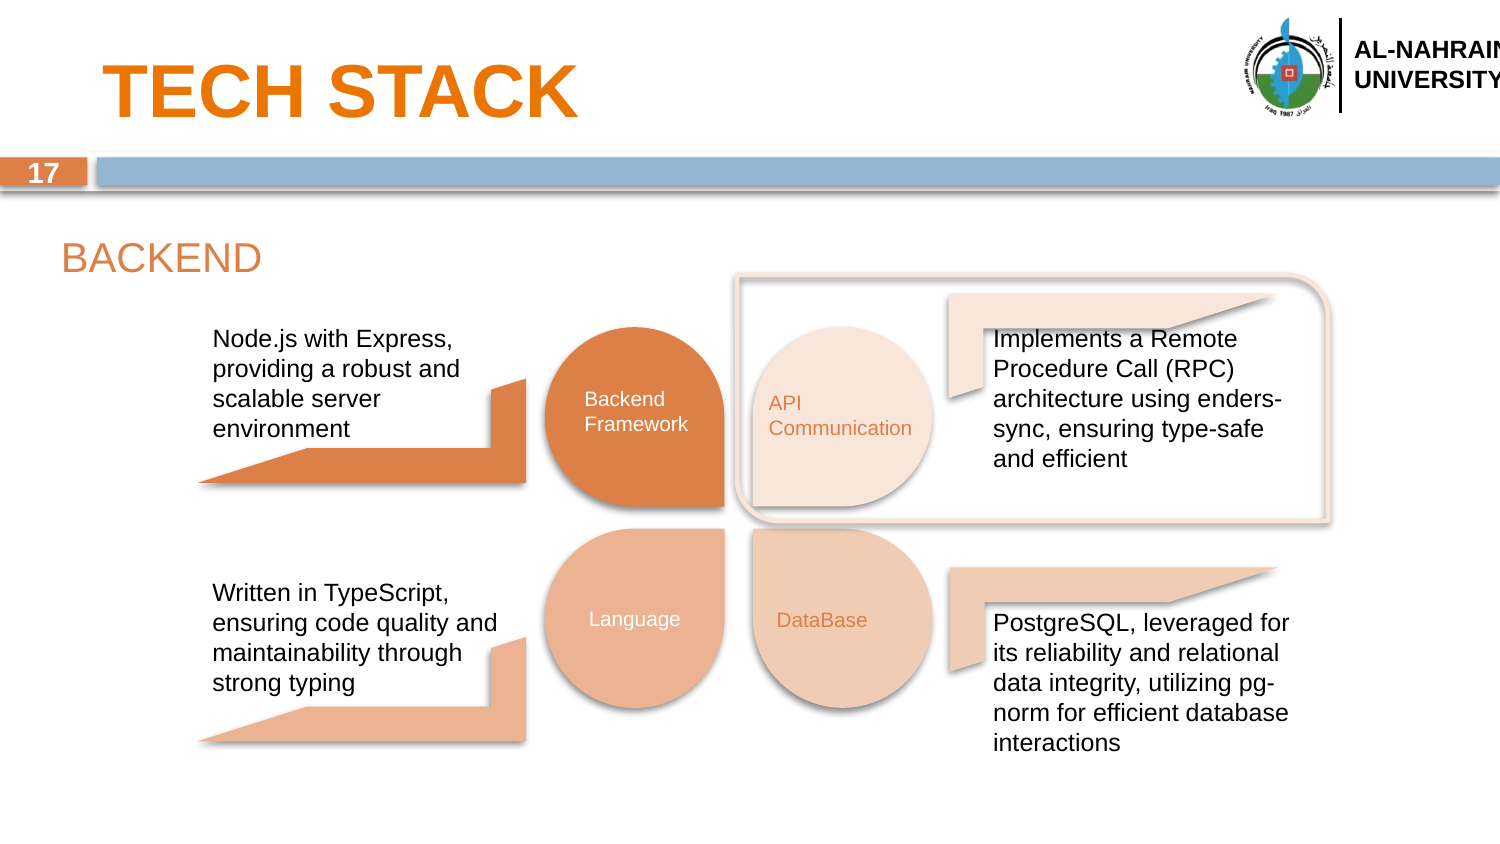

# TECH STACK

17
BACKEND

Node.js with Express, providing a robust and scalable server environment
Implements a Remote Procedure Call (RPC) architecture using enders-sync, ensuring type-safe and efficient

Backend Framework

API Communication

Language

Written in TypeScript, ensuring code quality and maintainability through strong typing
PostgreSQL, leveraged for its reliability and relational data integrity, utilizing pg-norm for efficient database interactions
DataBase